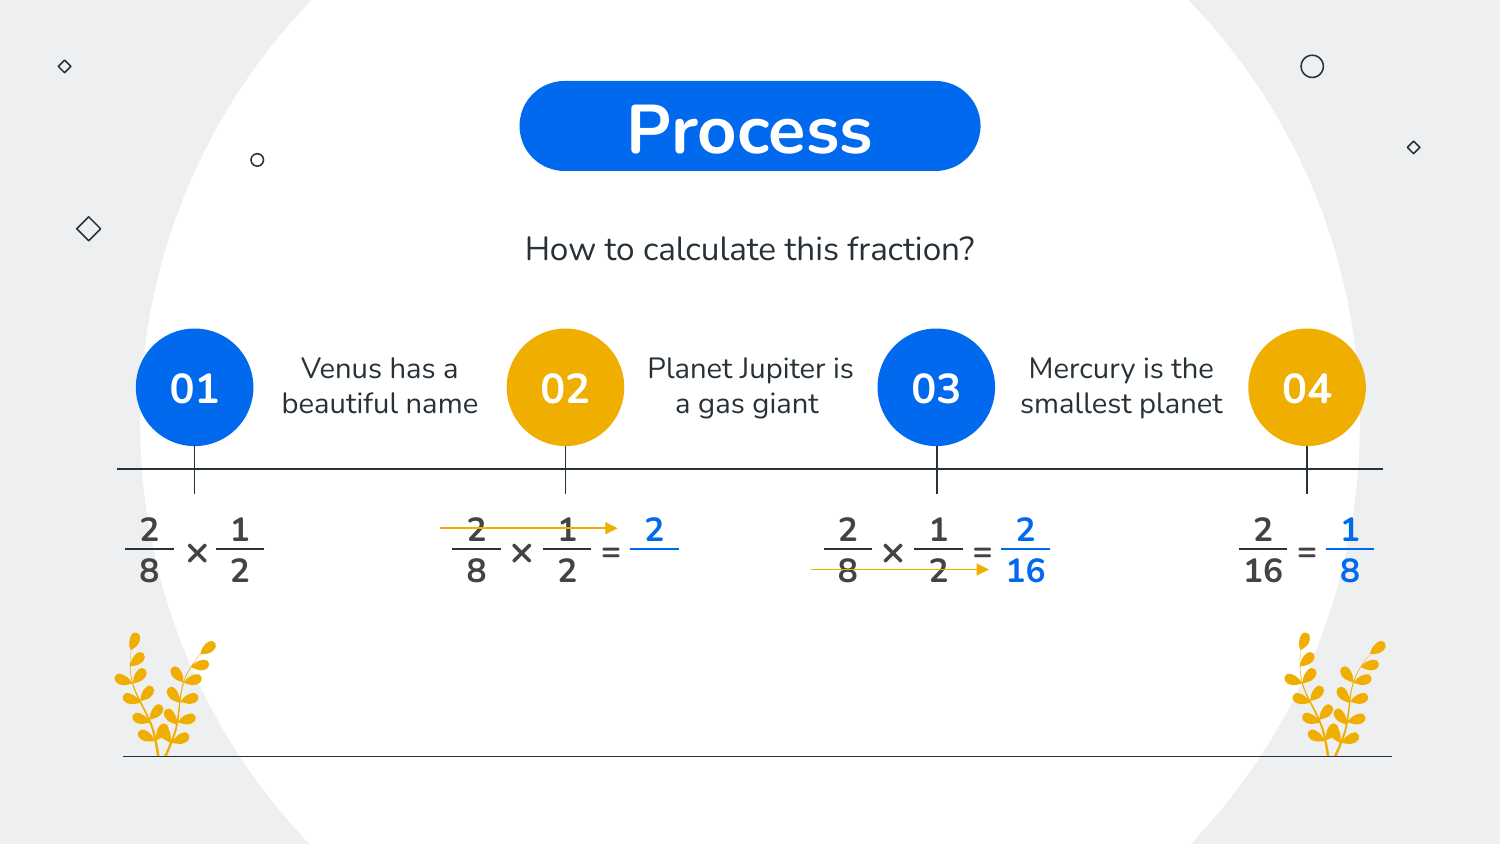

# Process
How to calculate this fraction?
01
02
03
04
Venus has a beautiful name
Planet Jupiter is a gas giant
Mercury is the smallest planet
2
1
×
8
2
2
1
2
=
×
8
2
2
1
2
=
×
8
2
16
2
1
=
16
8